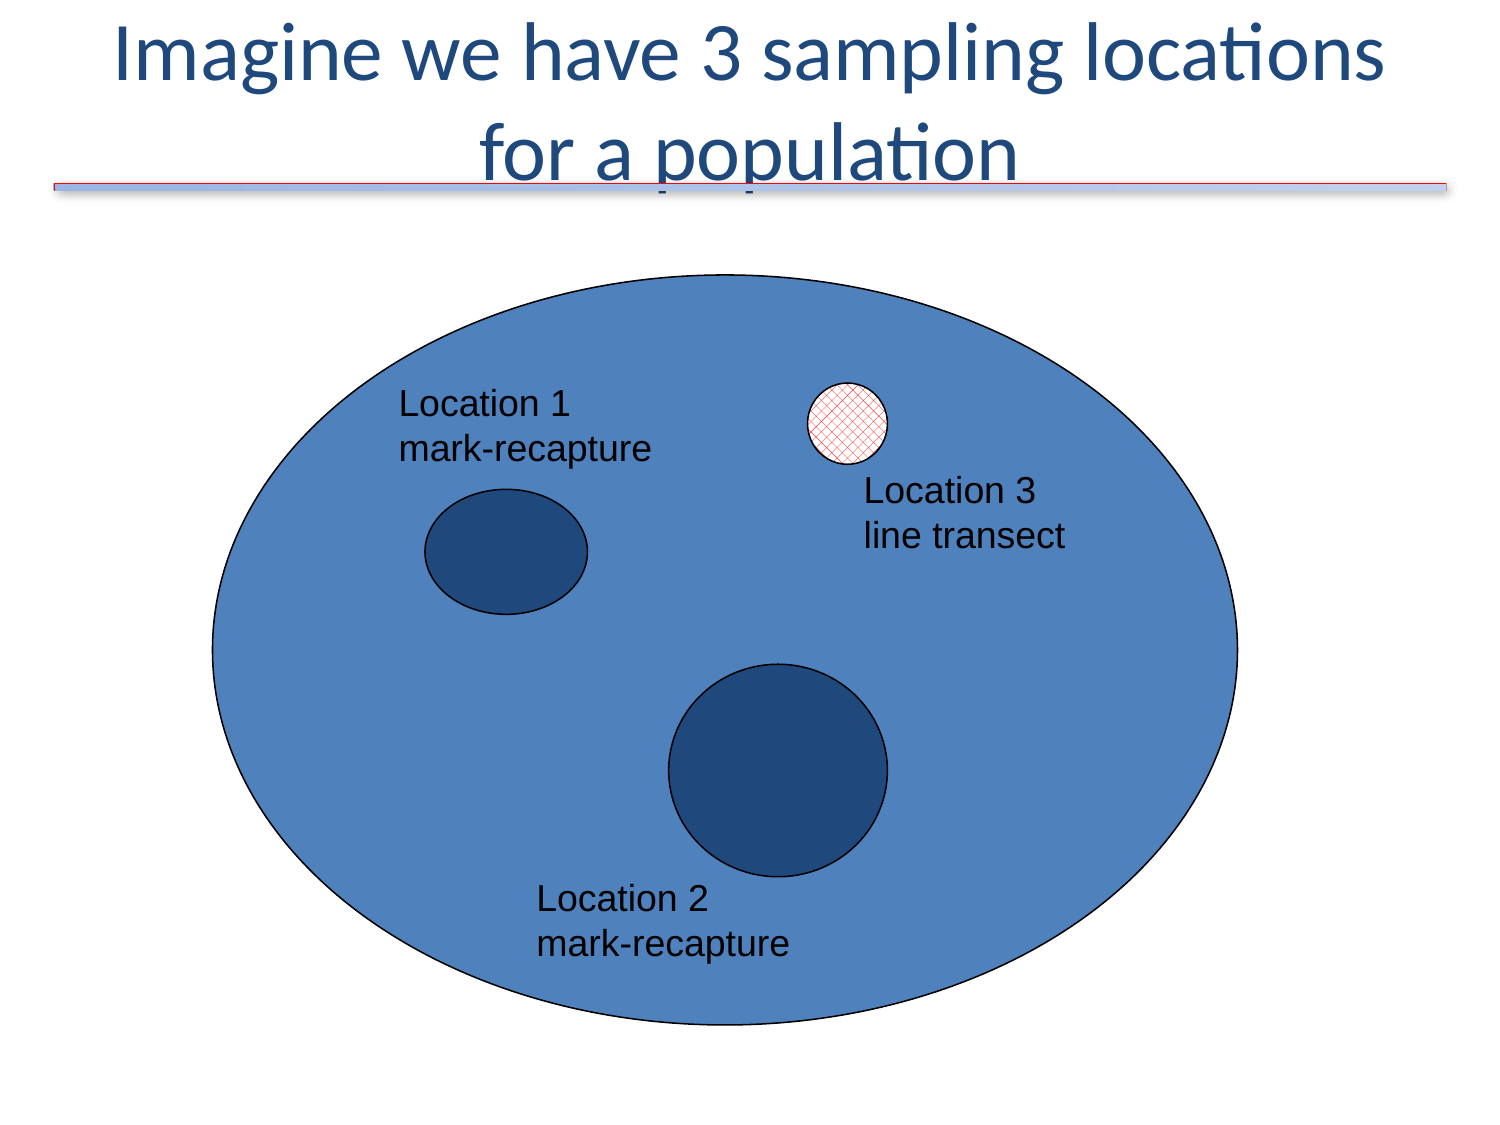

# Imagine we have 3 sampling locations for a population

Location 1
mark-recapture

Location 3
line transect

Location 2
mark-recapture